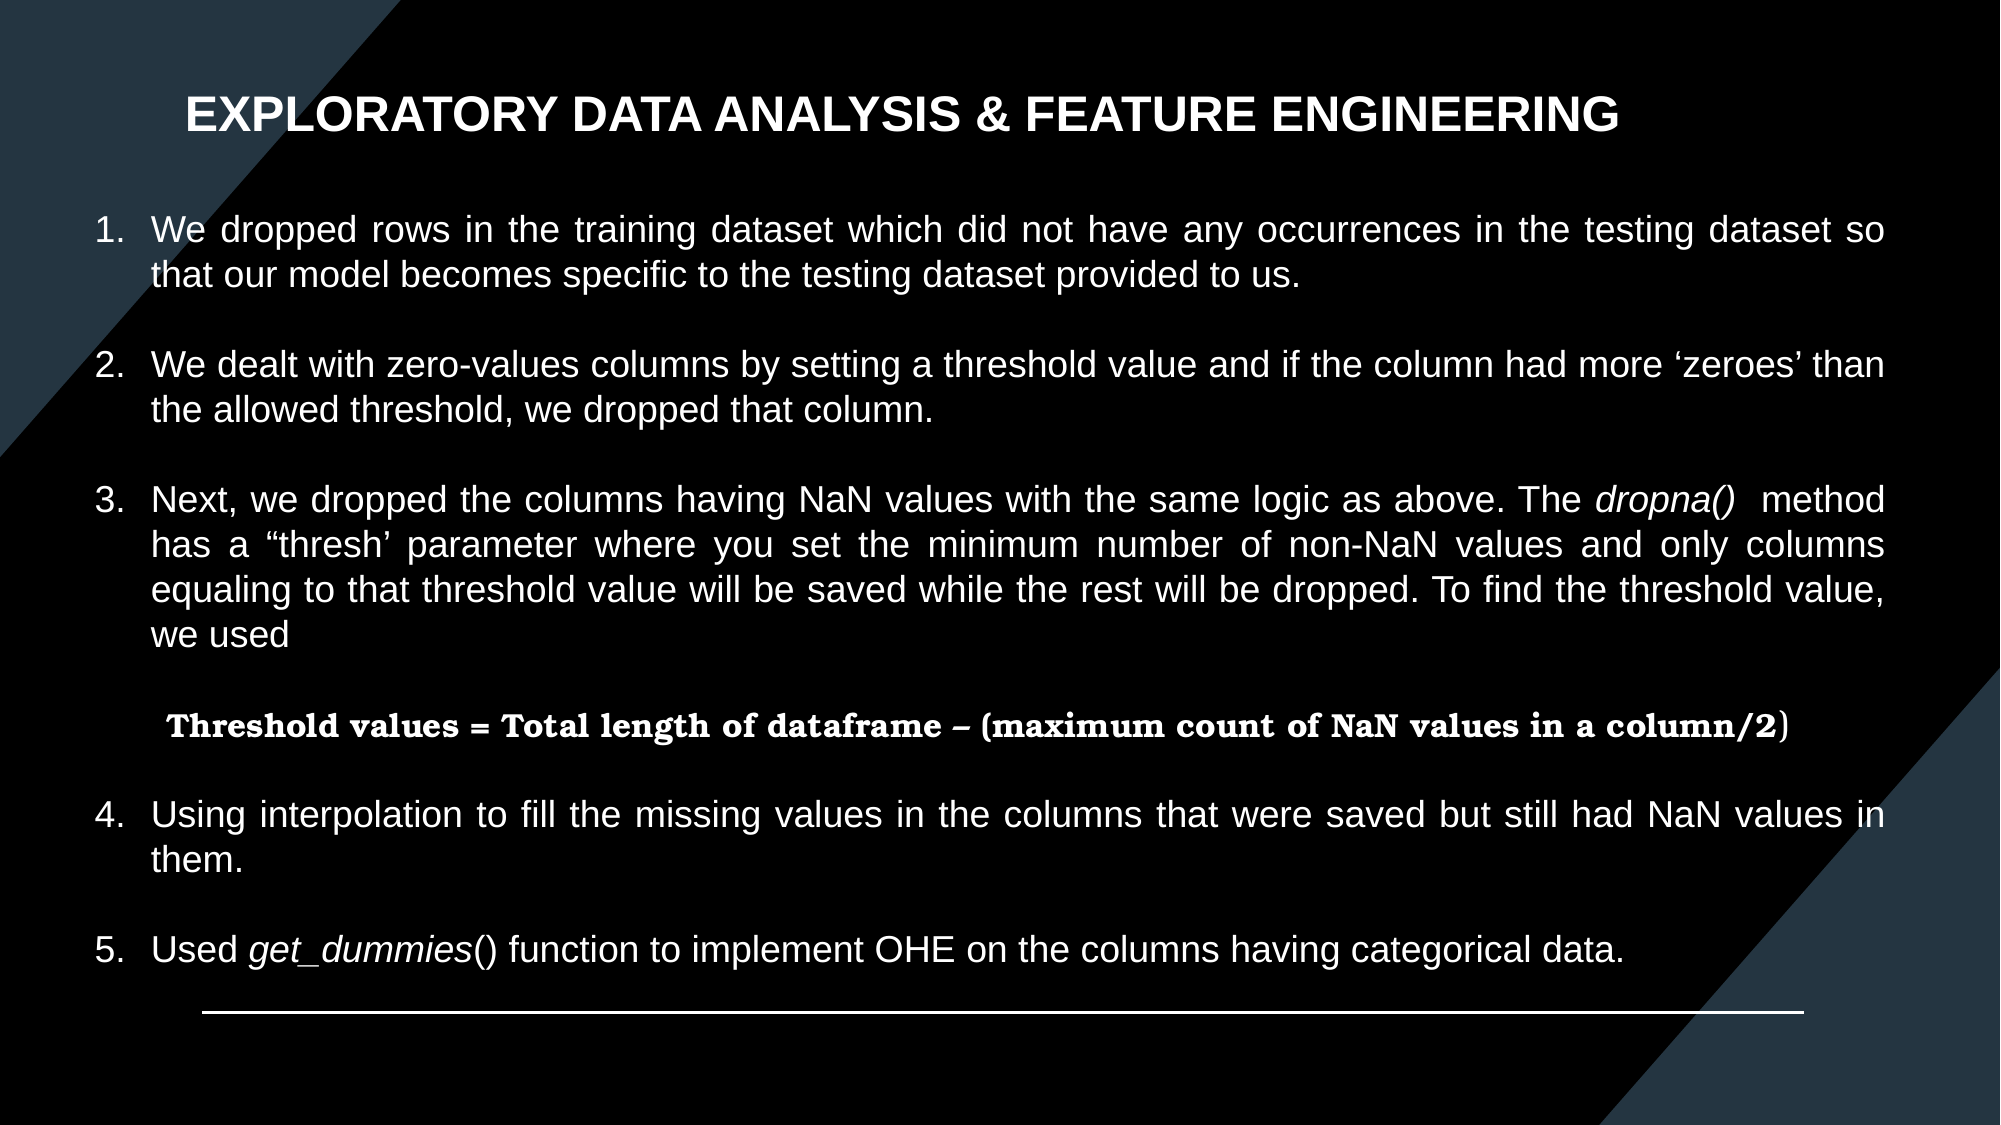

# EXPLORATORY DATA ANALYSIS & FEATURE ENGINEERING
We dropped rows in the training dataset which did not have any occurrences in the testing dataset so that our model becomes specific to the testing dataset provided to us.

We dealt with zero-values columns by setting a threshold value and if the column had more ‘zeroes’ than the allowed threshold, we dropped that column.

Next, we dropped the columns having NaN values with the same logic as above. The dropna()  method has a “thresh’ parameter where you set the minimum number of non-NaN values and only columns equaling to that threshold value will be saved while the rest will be dropped. To find the threshold value, we used

      Threshold values = Total length of dataframe – (maximum count of NaN values in a column/2)

Using interpolation to fill the missing values in the columns that were saved but still had NaN values in them.

Used get_dummies() function to implement OHE on the columns having categorical data.